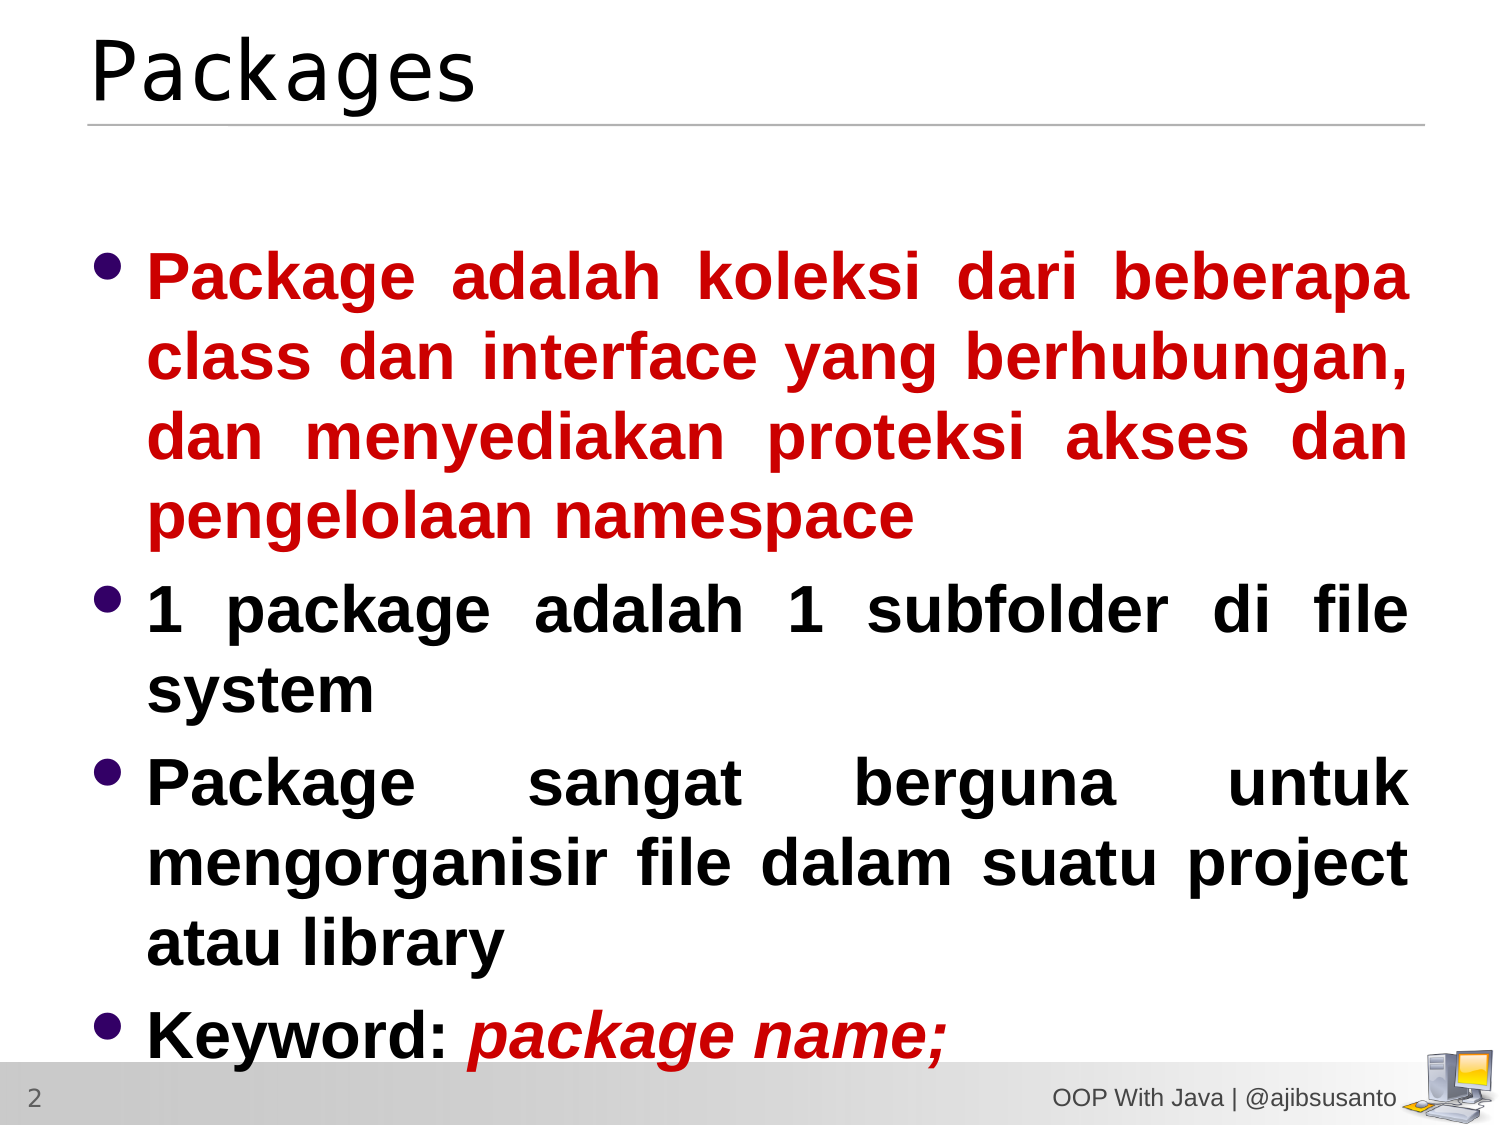

# Packages
Package adalah koleksi dari beberapa class dan interface yang berhubungan, dan menyediakan proteksi akses dan pengelolaan namespace
1 package adalah 1 subfolder di file system
Package sangat berguna untuk mengorganisir file dalam suatu project atau library
Keyword: package name;
OOP With Java | @ajibsusanto
2